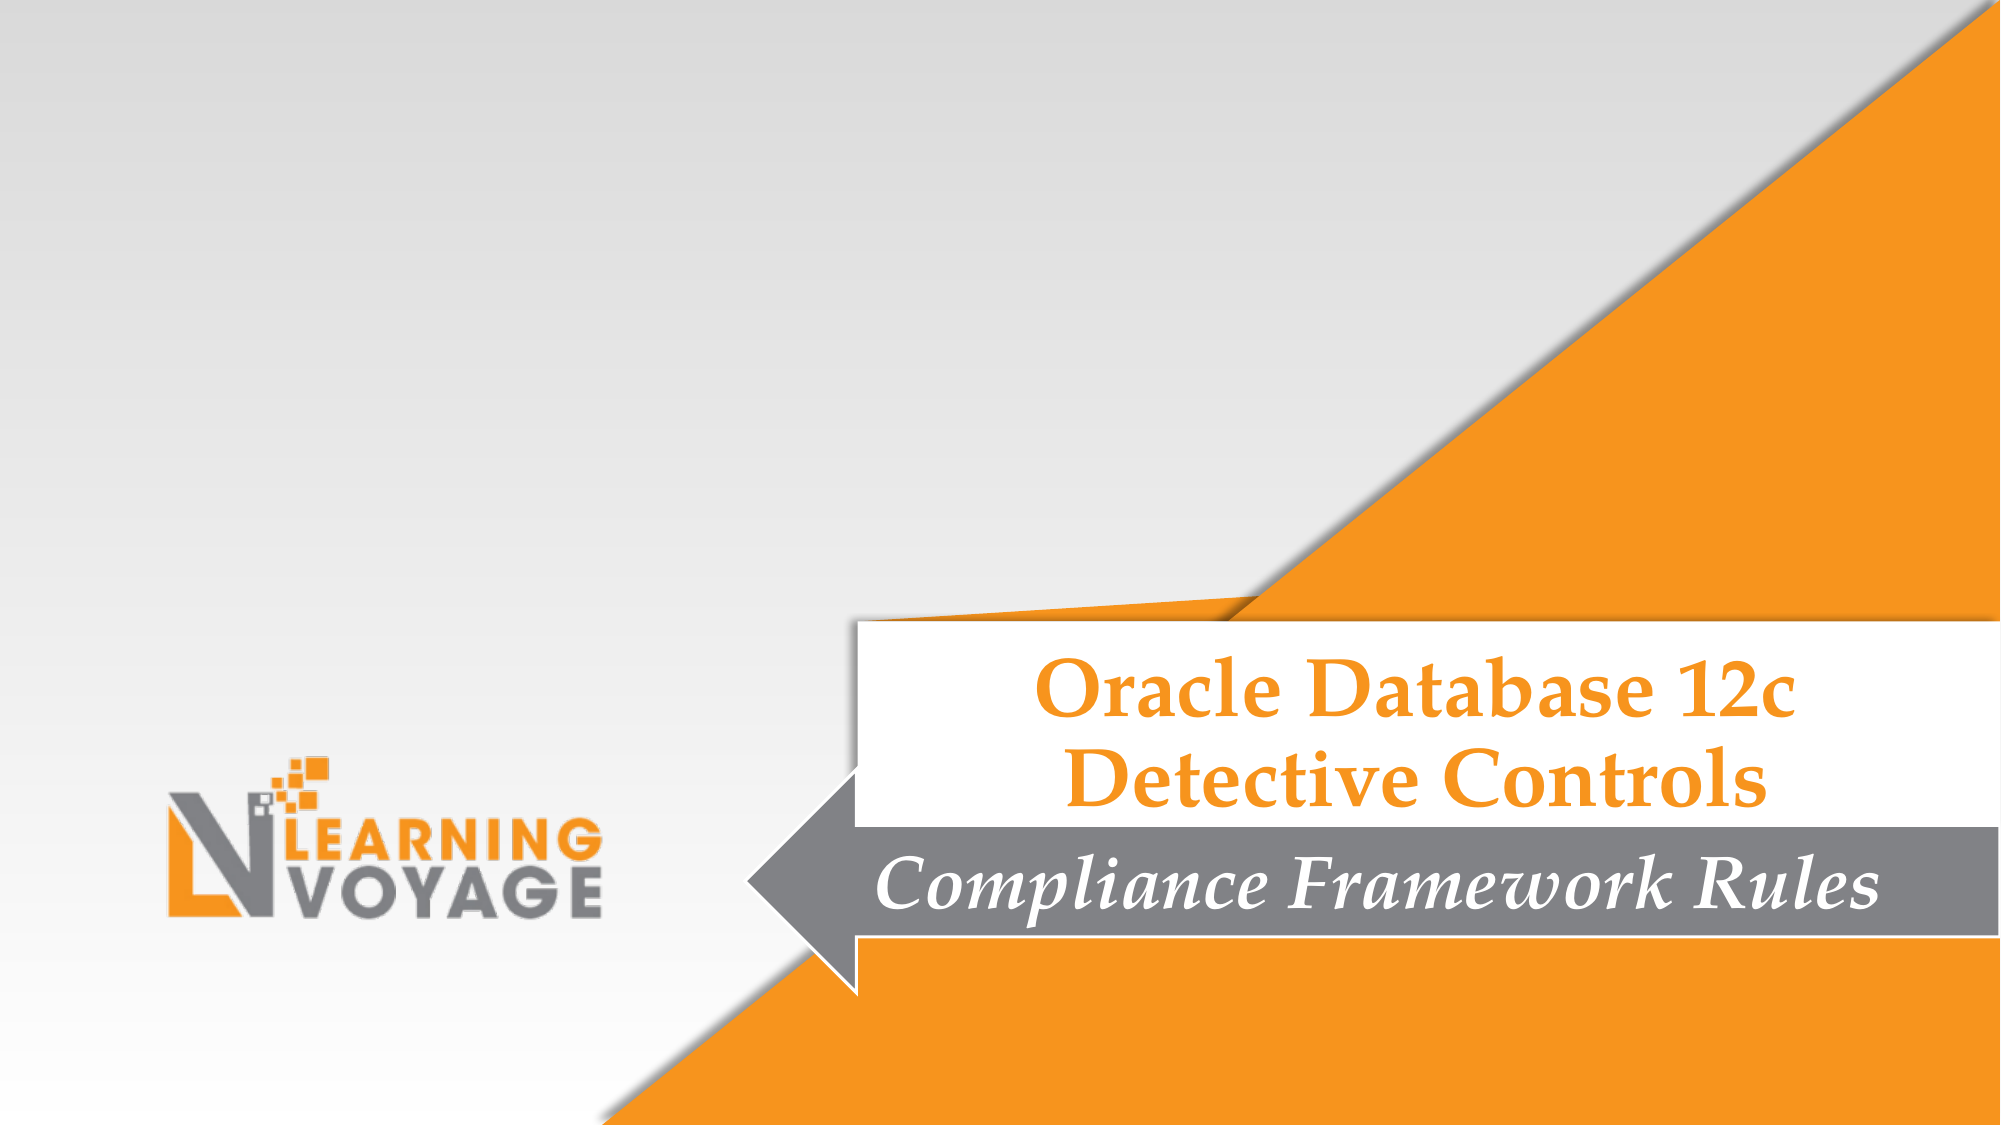

Oracle Database 12c Detective Controls
Compliance Framework Rules